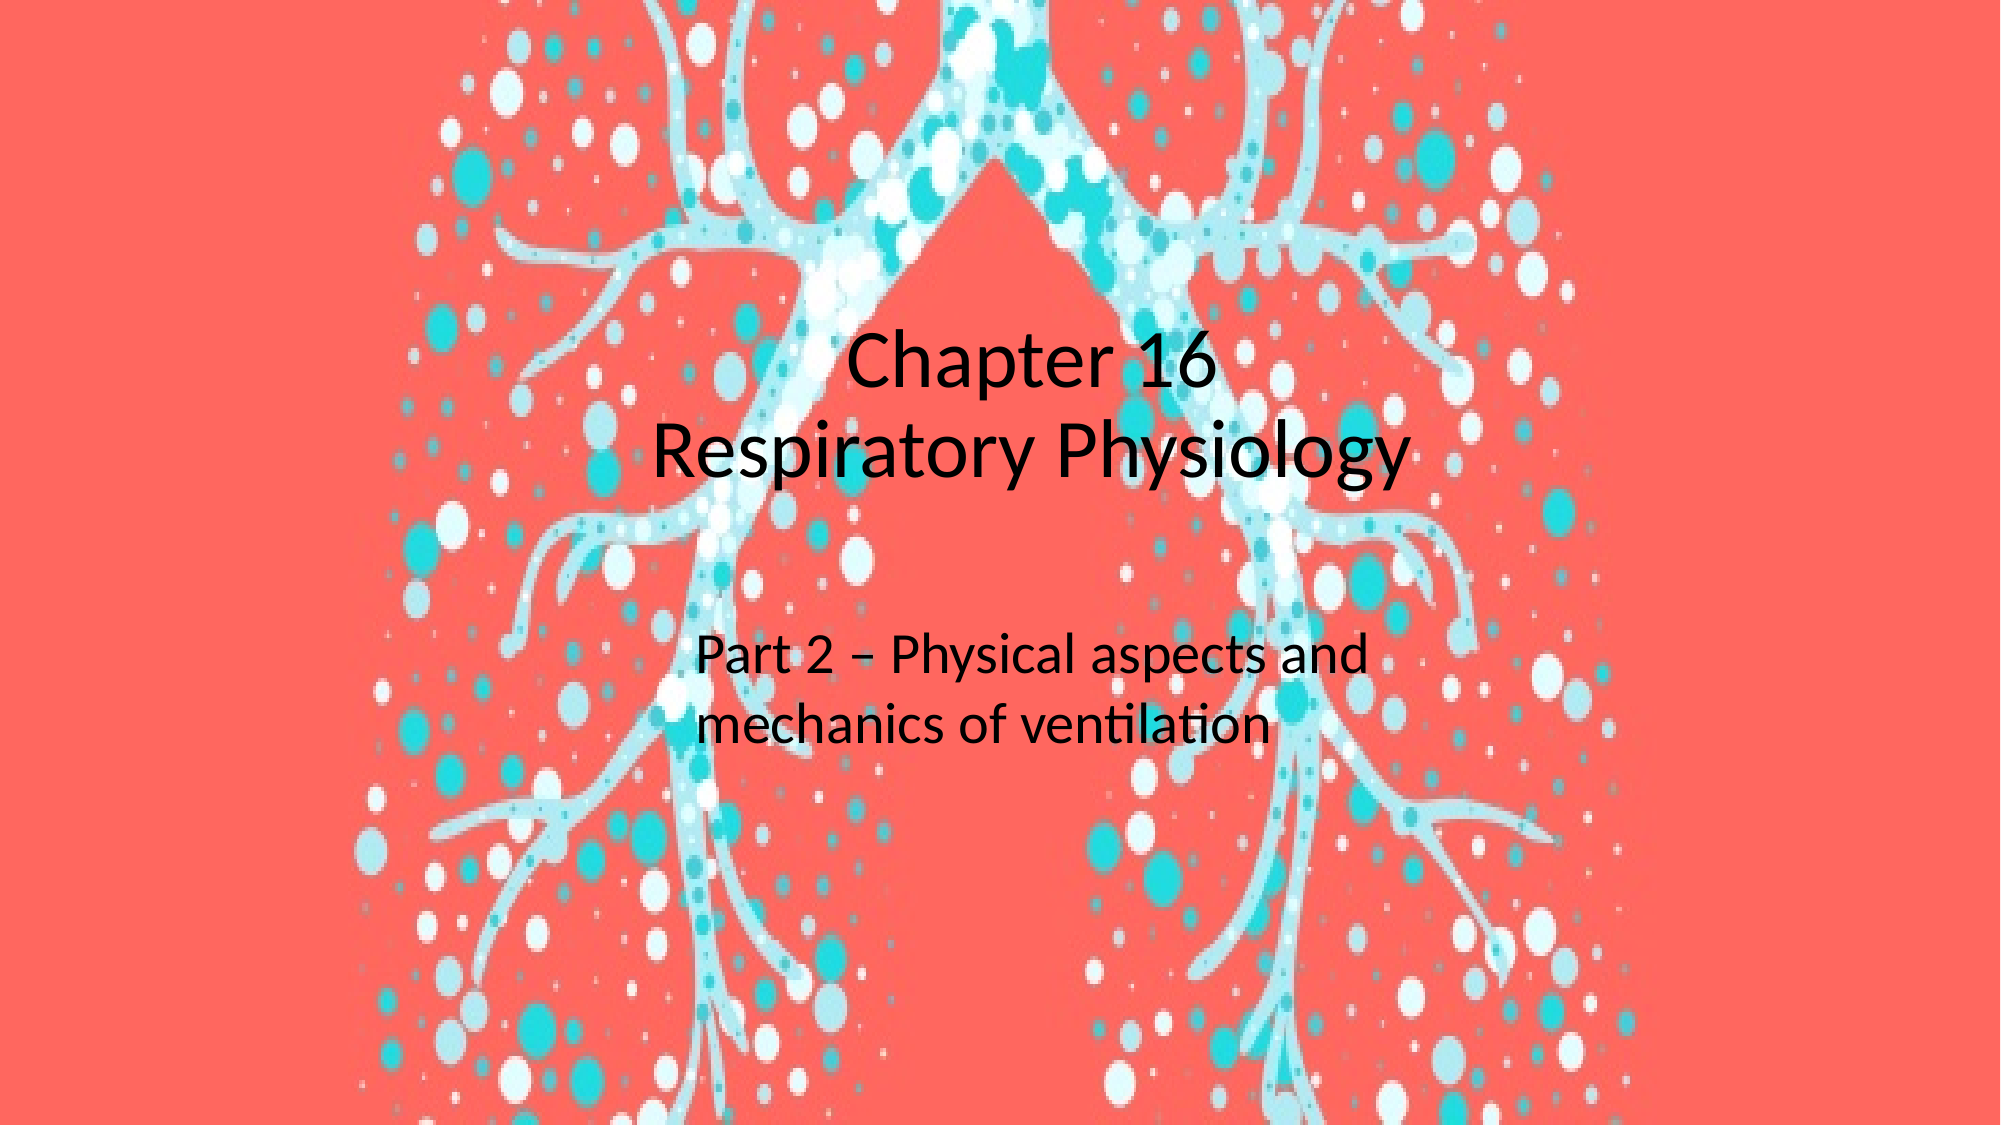

# Chapter 16 Respiratory Physiology
Part 2 – Physical aspects and mechanics of ventilation